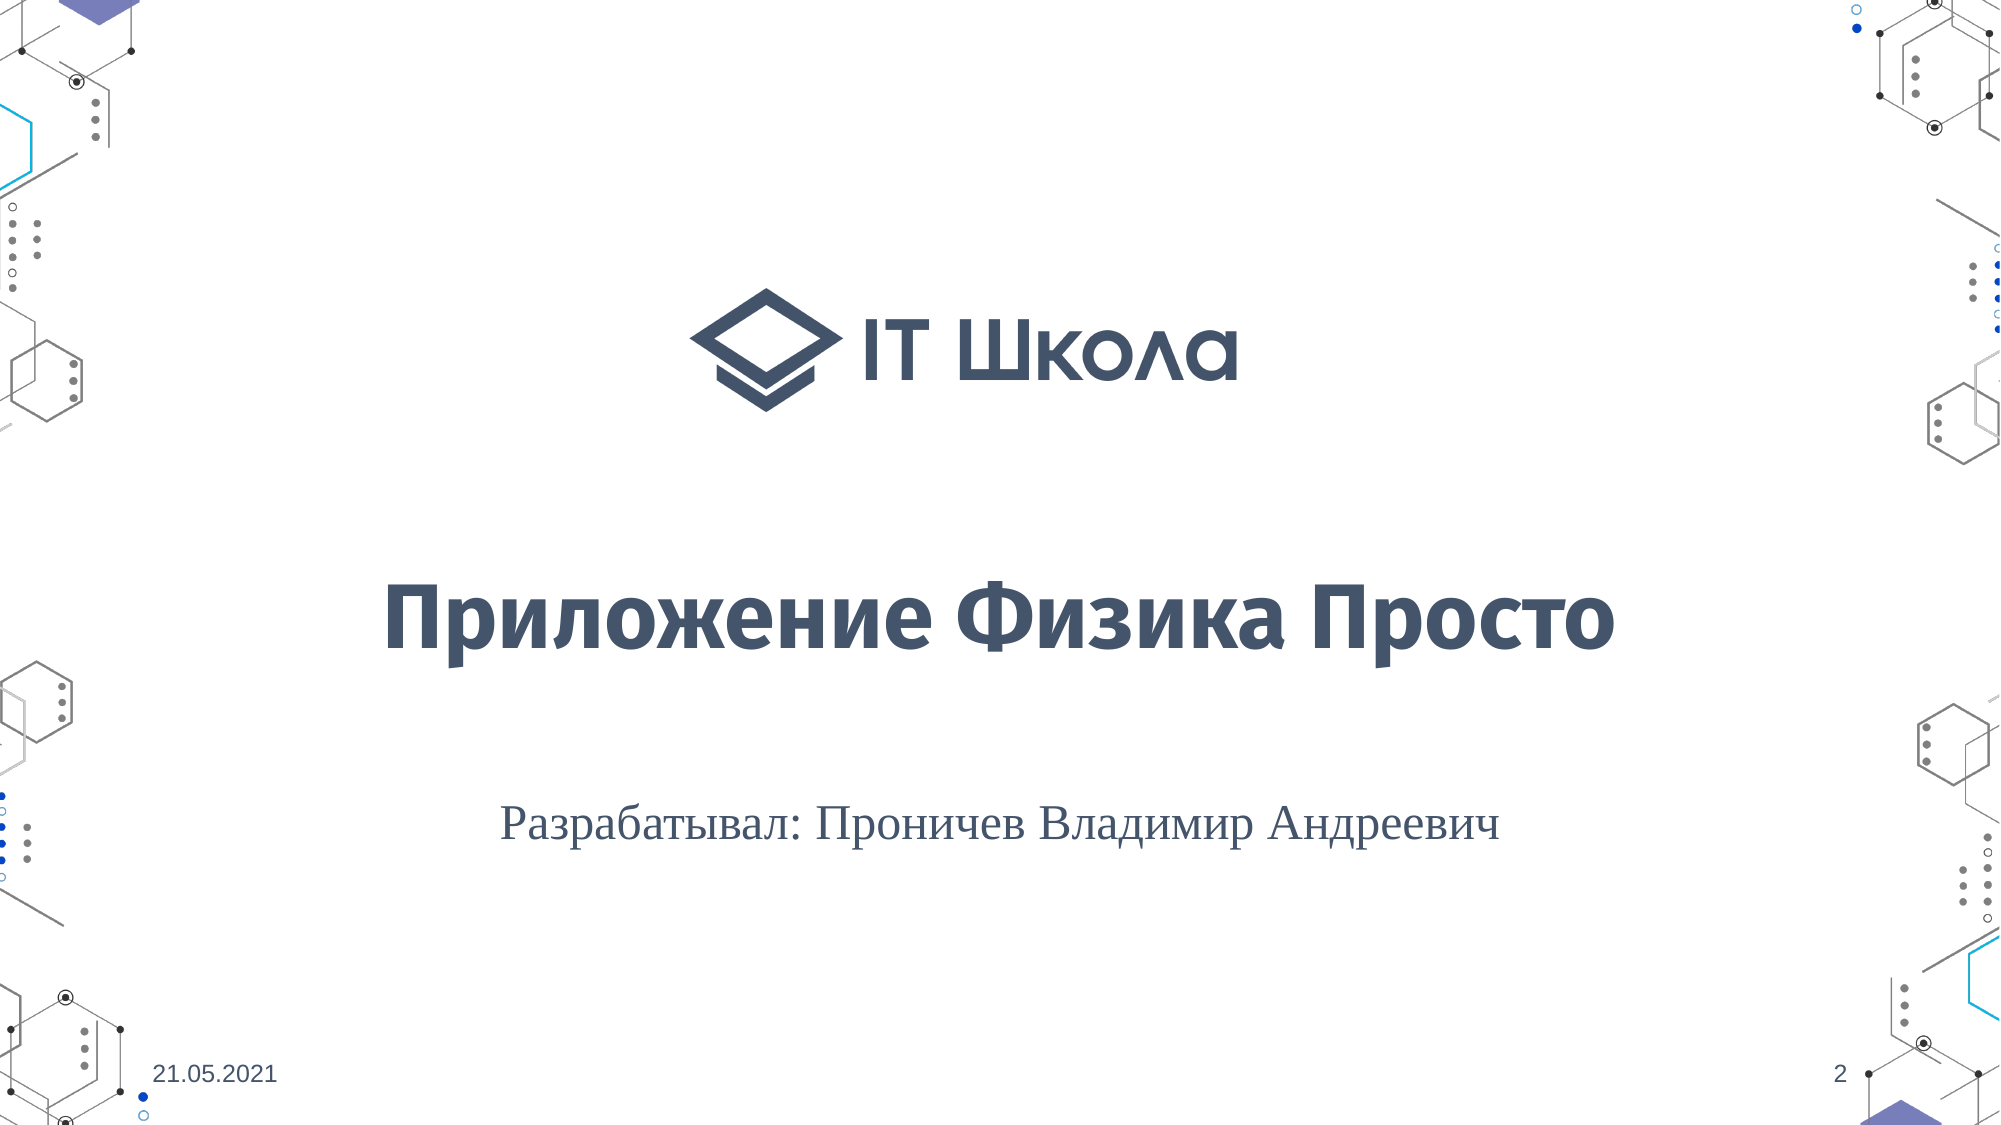

# Приложение Физика Просто
Разрабатывал: Проничев Владимир Андреевич
21.05.2021
2